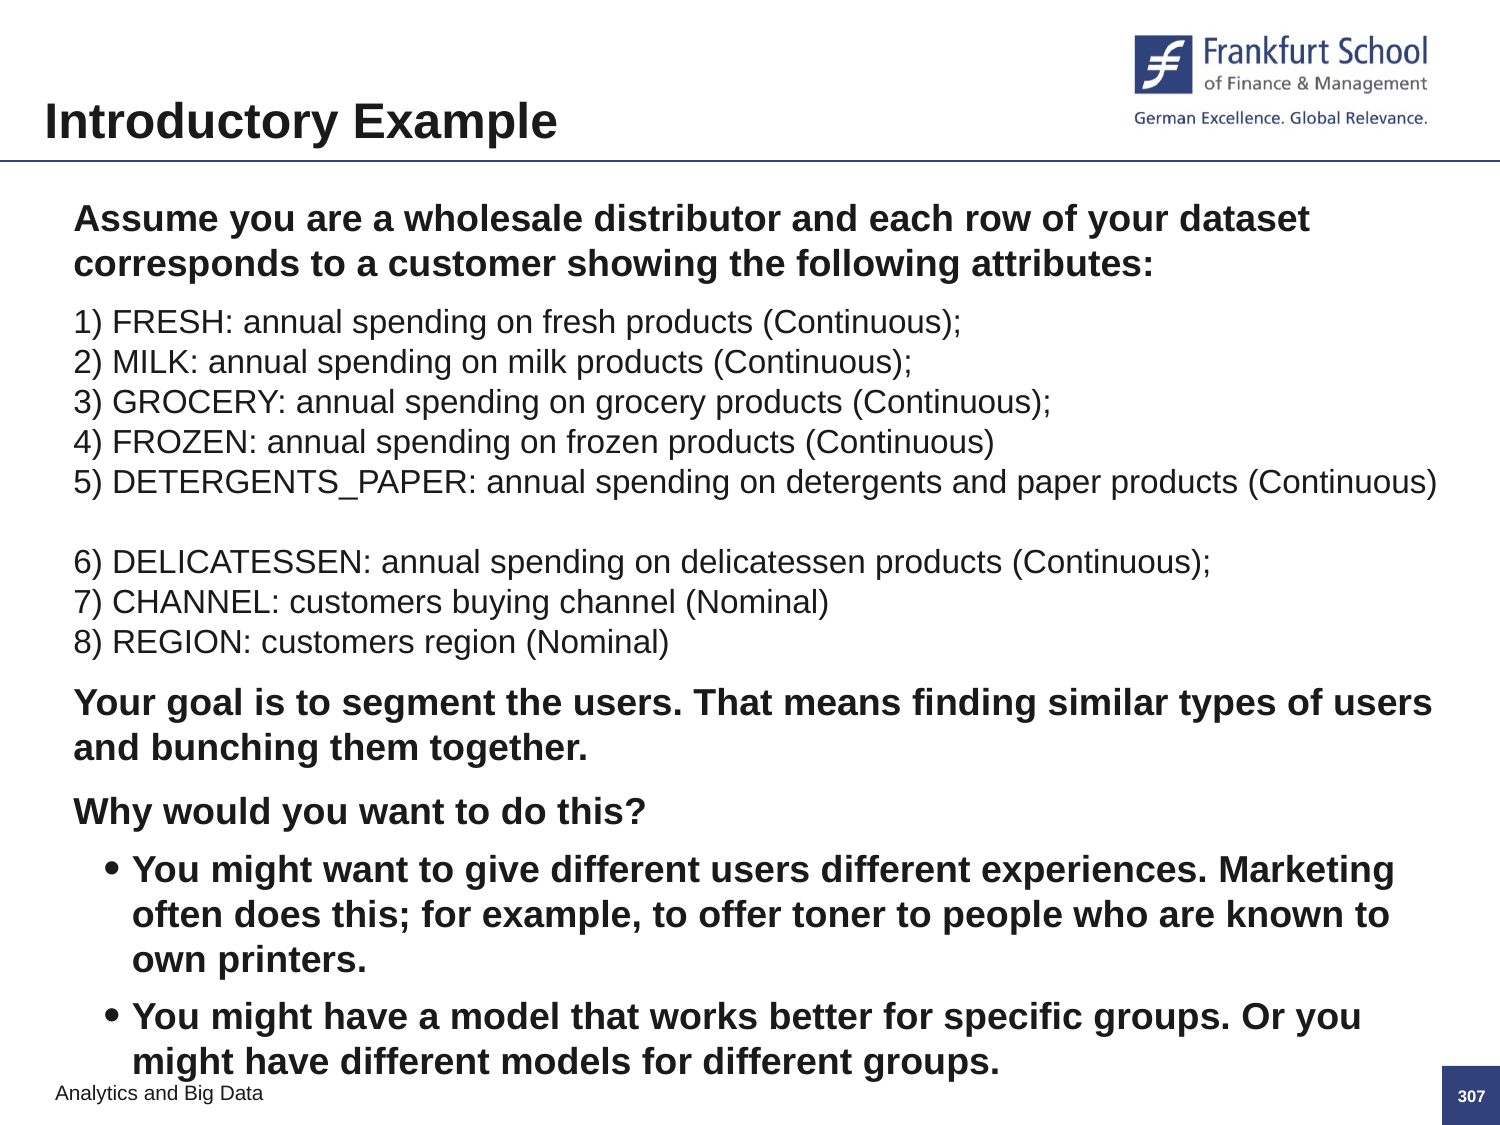

Introductory Example
Assume you are a wholesale distributor and each row of your dataset corresponds to a customer showing the following attributes:
1) FRESH: annual spending on fresh products (Continuous);
2) MILK: annual spending on milk products (Continuous);
3) GROCERY: annual spending on grocery products (Continuous);
4) FROZEN: annual spending on frozen products (Continuous)
5) DETERGENTS_PAPER: annual spending on detergents and paper products (Continuous)
6) DELICATESSEN: annual spending on delicatessen products (Continuous);
7) CHANNEL: customers buying channel (Nominal)
8) REGION: customers region (Nominal)
Your goal is to segment the users. That means finding similar types of users and bunching them together.
Why would you want to do this?
You might want to give different users different experiences. Marketing often does this; for example, to offer toner to people who are known to own printers.
You might have a model that works better for specific groups. Or you might have different models for different groups.
307